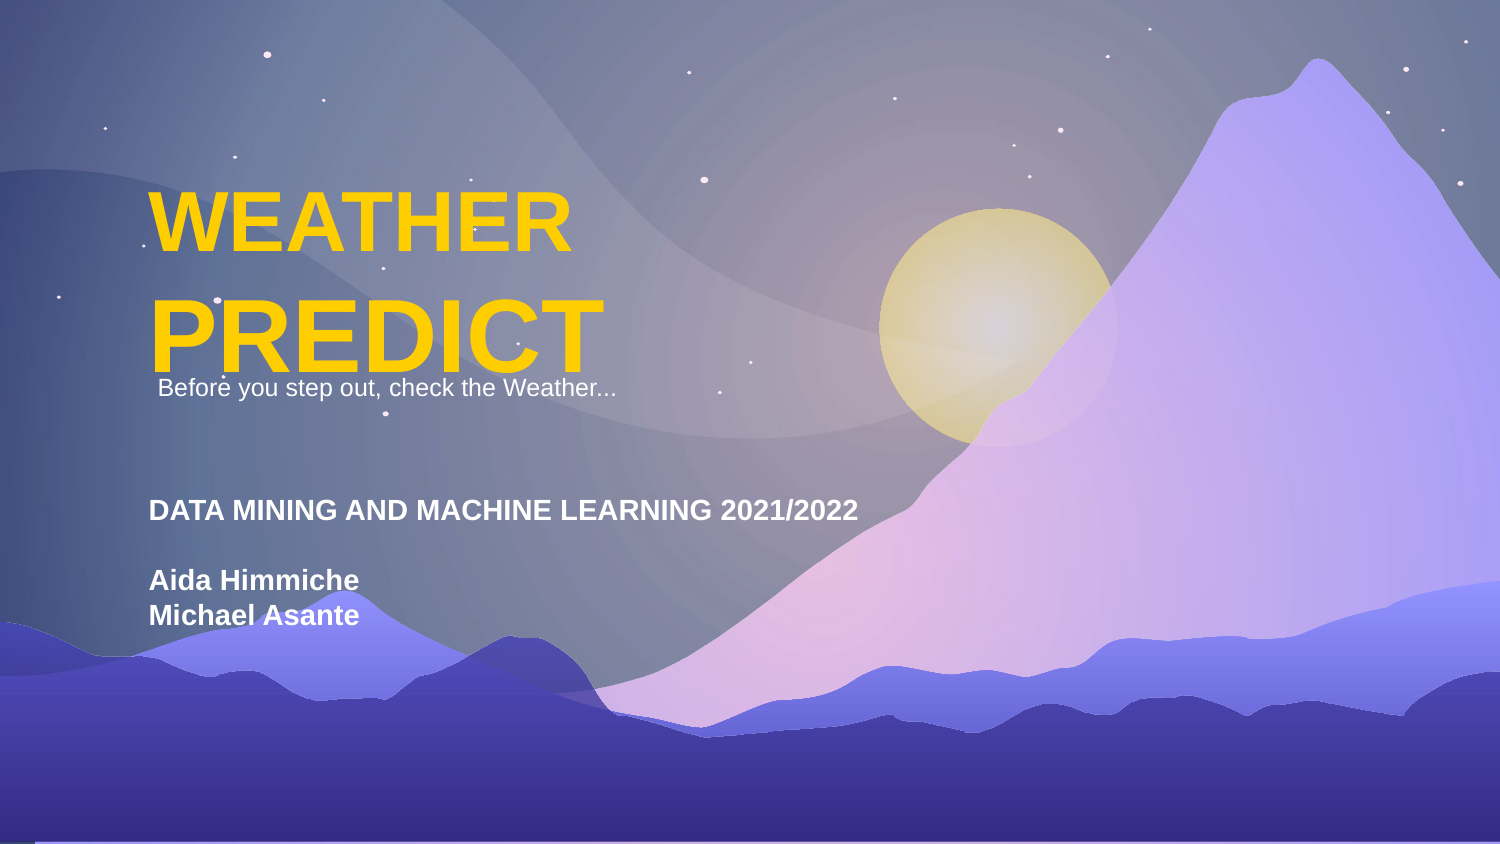

# WEATHER PREDICT
Before you step out, check the Weather...
DATA MINING AND MACHINE LEARNING 2021/2022

Aida Himmiche
Michael Asante